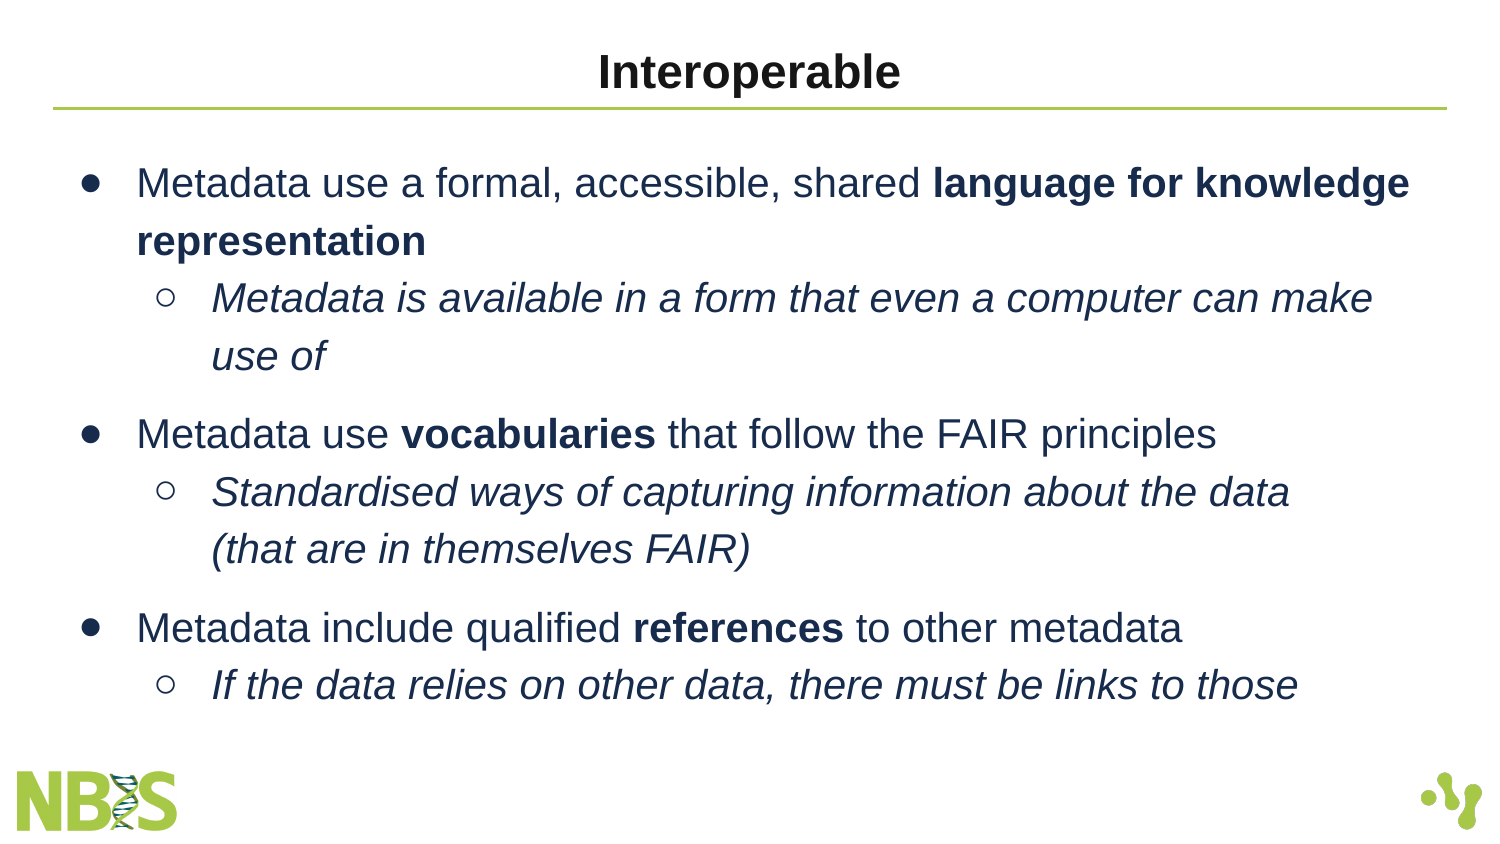

# Interoperable
Metadata use a formal, accessible, shared language for knowledge representation
Metadata is available in a form that even a computer can make
use of
Metadata use vocabularies that follow the FAIR principles
Standardised ways of capturing information about the data
(that are in themselves FAIR)
Metadata include qualified references to other metadata
If the data relies on other data, there must be links to those